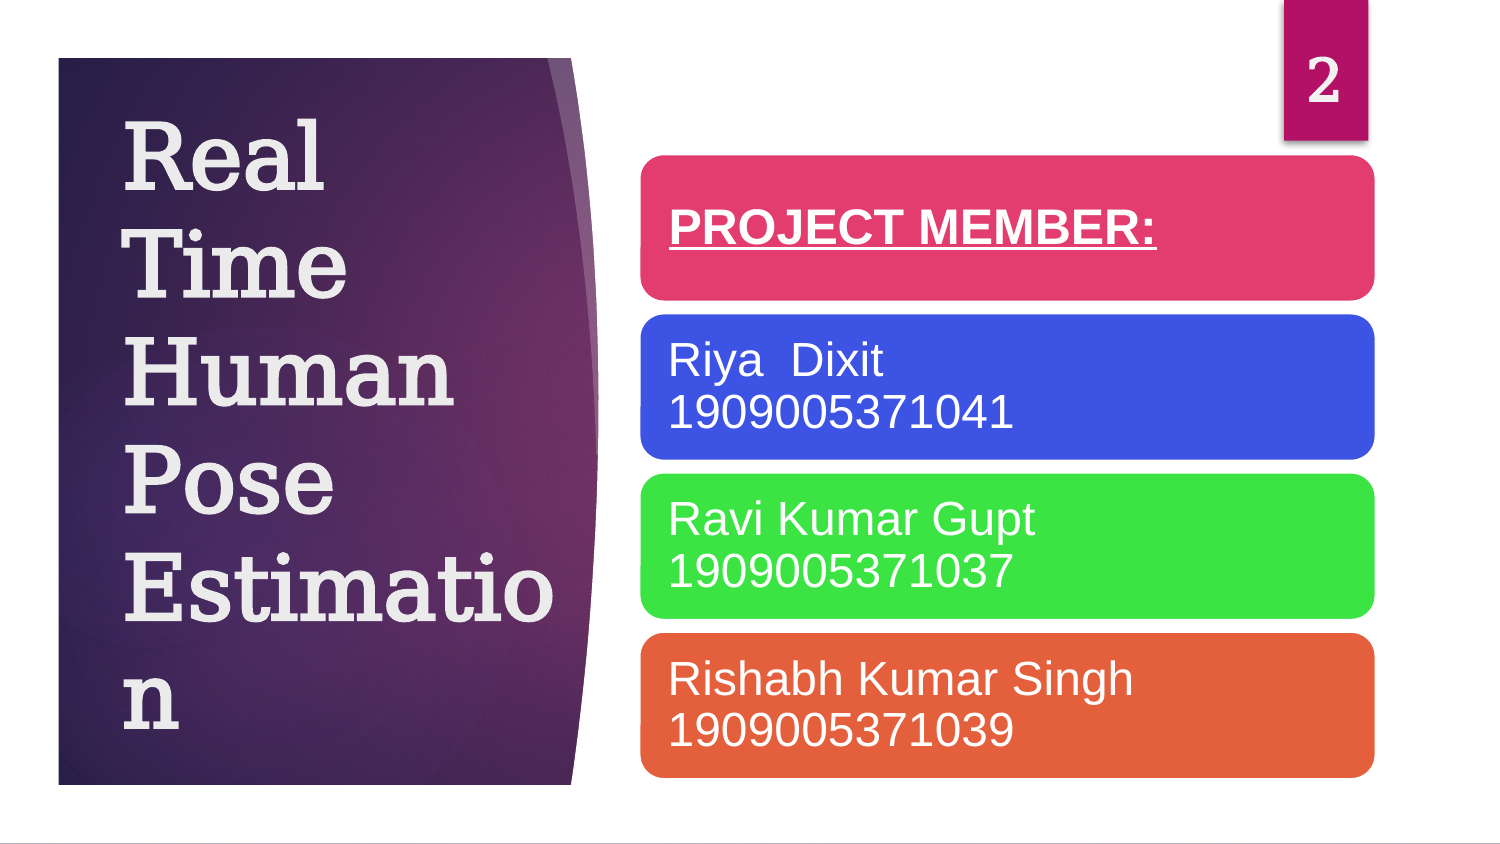

2
# Real Time Human Pose Estimation
PROJECT MEMBER:
Riya  Dixit                               1909005371041
Ravi Kumar Gupt                1909005371037
Rishabh Kumar Singh      1909005371039